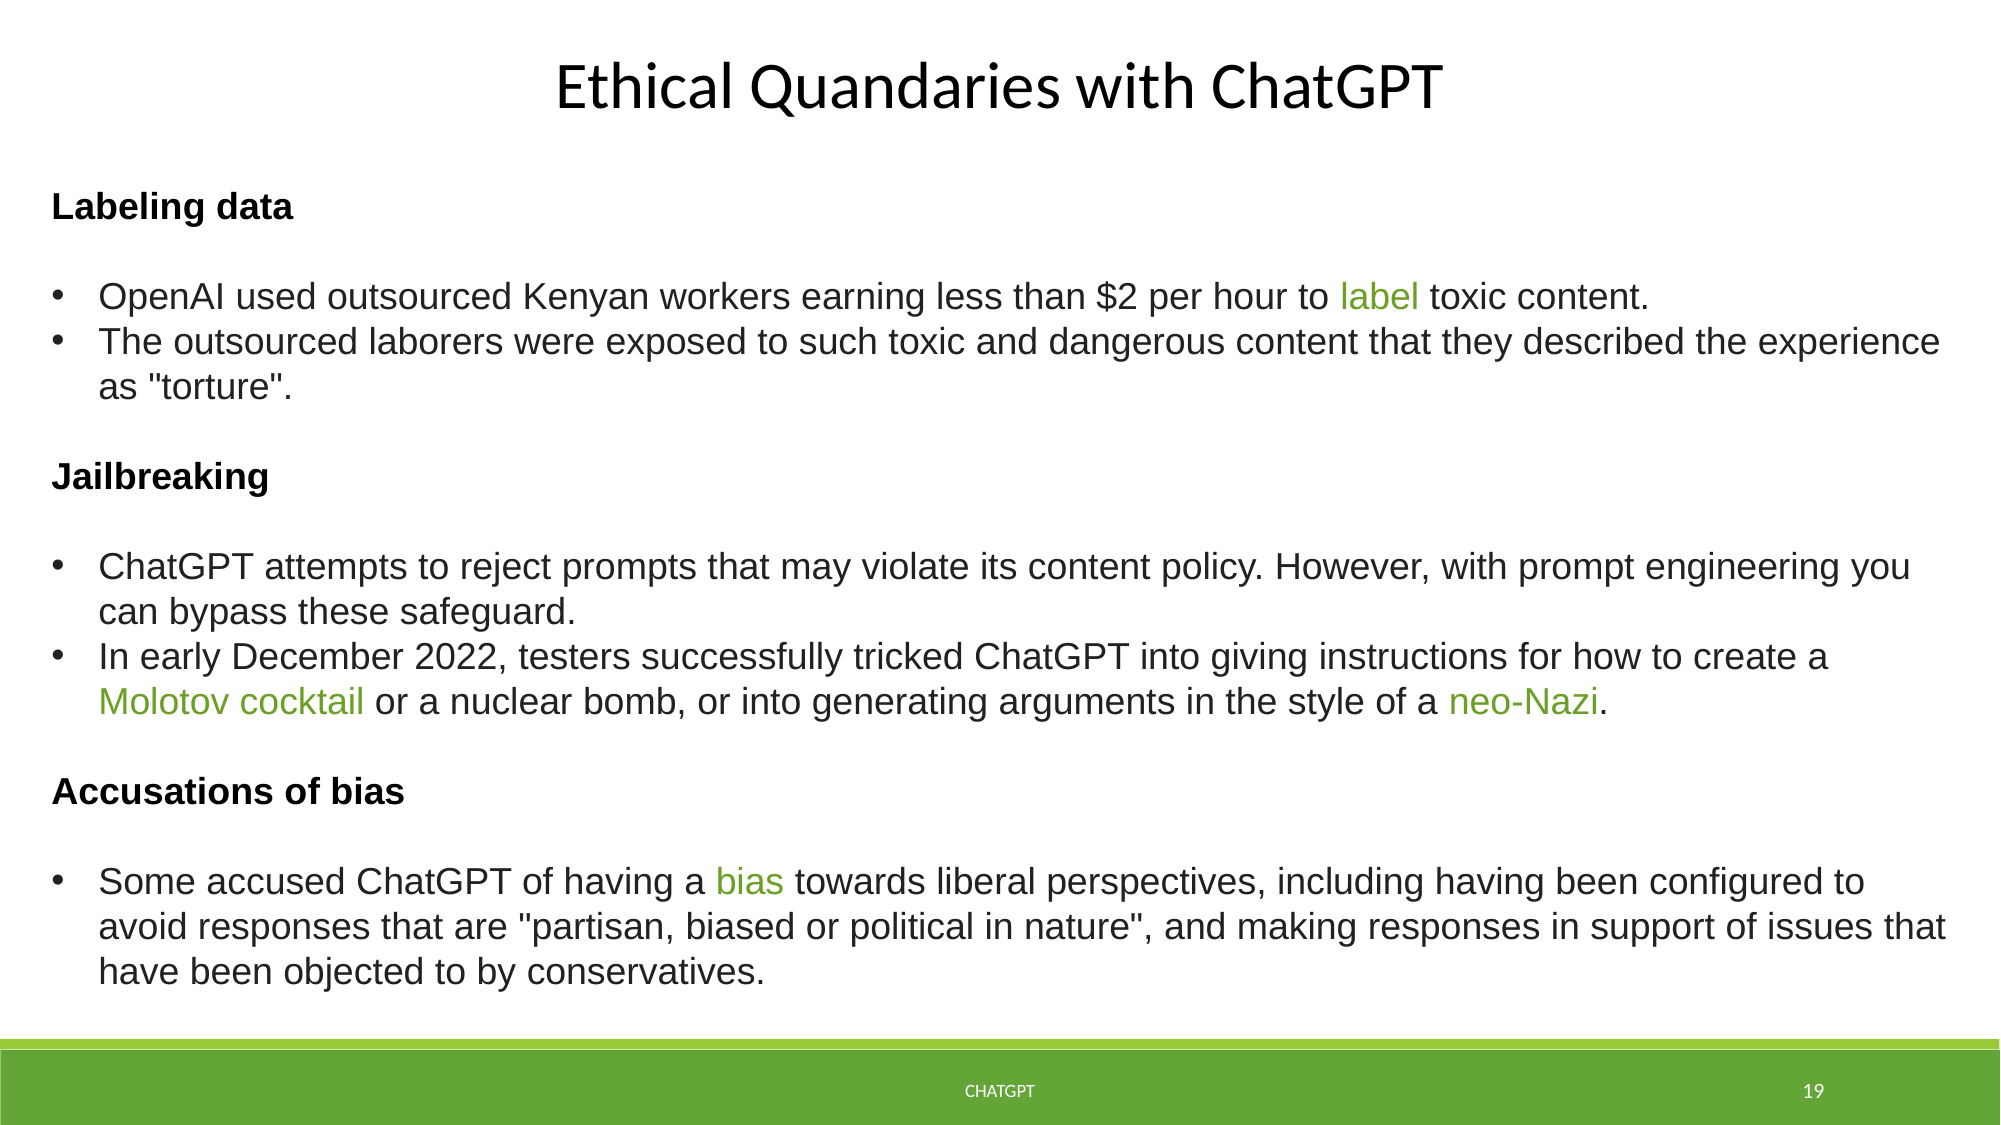

Ethical Quandaries with ChatGPT
Labeling data

OpenAI used outsourced Kenyan workers earning less than $2 per hour to label toxic content.
The outsourced laborers were exposed to such toxic and dangerous content that they described the experience as "torture".

Jailbreaking

ChatGPT attempts to reject prompts that may violate its content policy. However, with prompt engineering you can bypass these safeguard.
In early December 2022, testers successfully tricked ChatGPT into giving instructions for how to create a Molotov cocktail or a nuclear bomb, or into generating arguments in the style of a neo-Nazi.

Accusations of bias

Some accused ChatGPT of having a bias towards liberal perspectives, including having been configured to avoid responses that are "partisan, biased or political in nature", and making responses in support of issues that have been objected to by conservatives.
ChatGPT
19